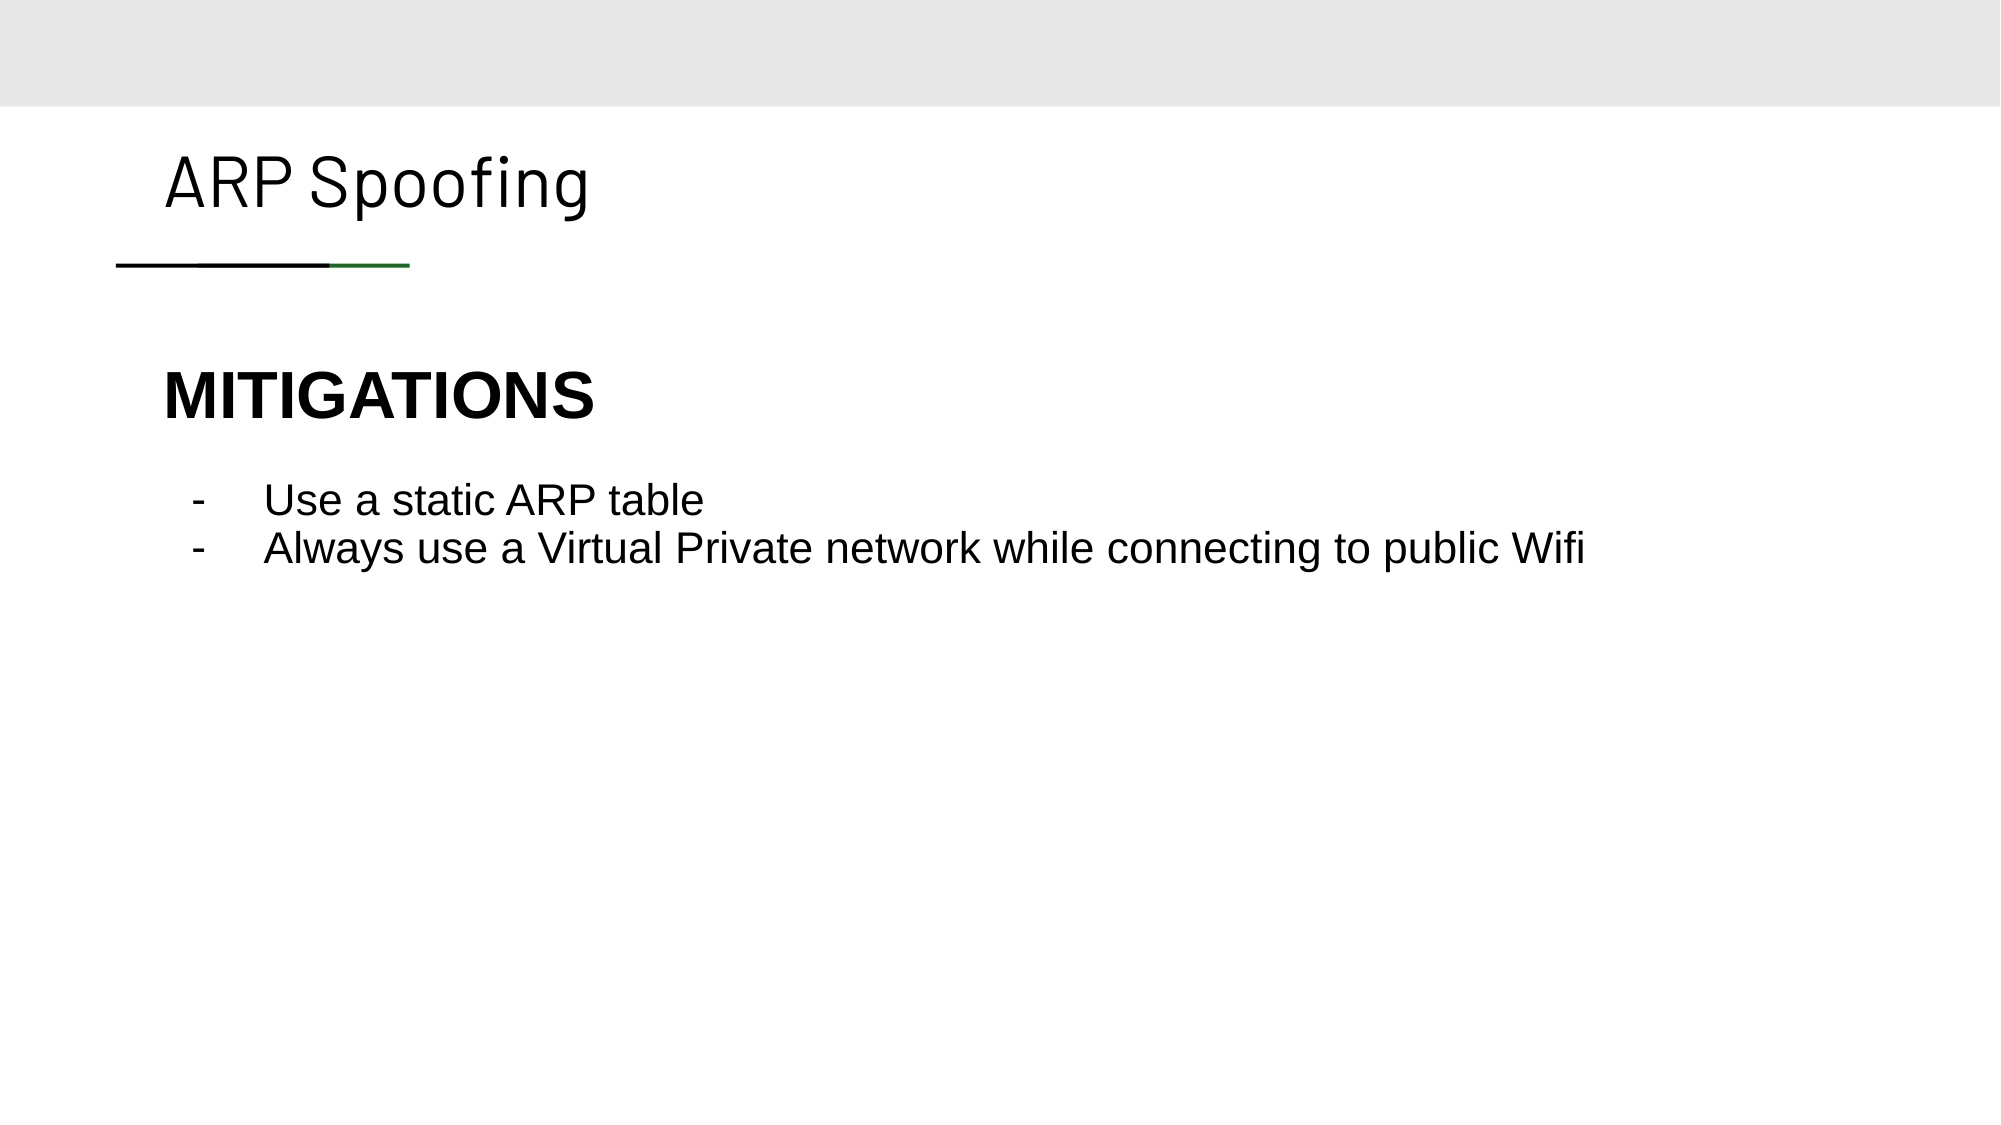

# ARP Spoofing
MITIGATIONS
Use a static ARP table
Always use a Virtual Private network while connecting to public Wifi